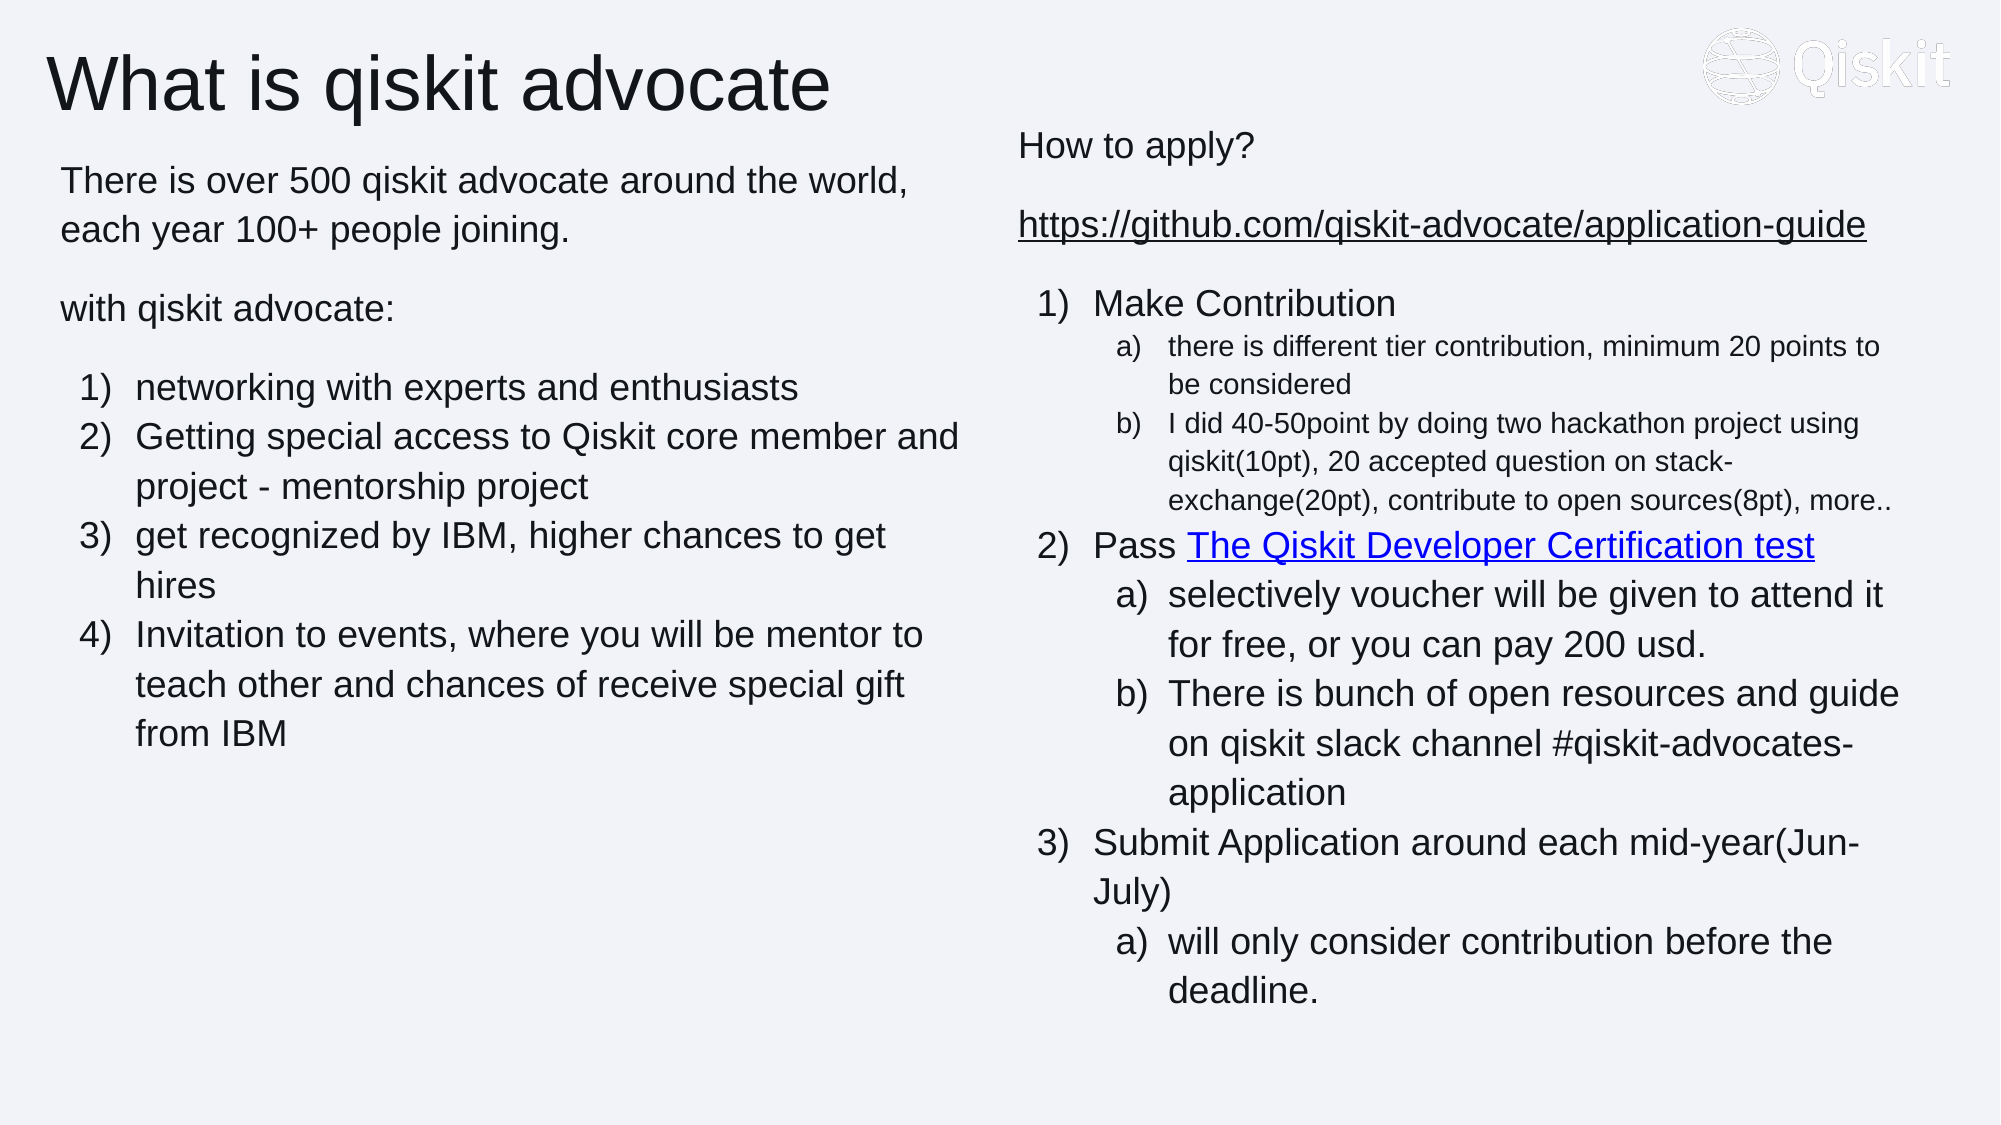

# What is qiskit advocate
How to apply?
https://github.com/qiskit-advocate/application-guide
Make Contribution
there is different tier contribution, minimum 20 points to be considered
I did 40-50point by doing two hackathon project using qiskit(10pt), 20 accepted question on stack-exchange(20pt), contribute to open sources(8pt), more..
Pass The Qiskit Developer Certification test
selectively voucher will be given to attend it for free, or you can pay 200 usd.
There is bunch of open resources and guide on qiskit slack channel #qiskit-advocates-application
Submit Application around each mid-year(Jun-July)
will only consider contribution before the deadline.
There is over 500 qiskit advocate around the world, each year 100+ people joining.
with qiskit advocate:
networking with experts and enthusiasts
Getting special access to Qiskit core member and project - mentorship project
get recognized by IBM, higher chances to get hires
Invitation to events, where you will be mentor to teach other and chances of receive special gift from IBM